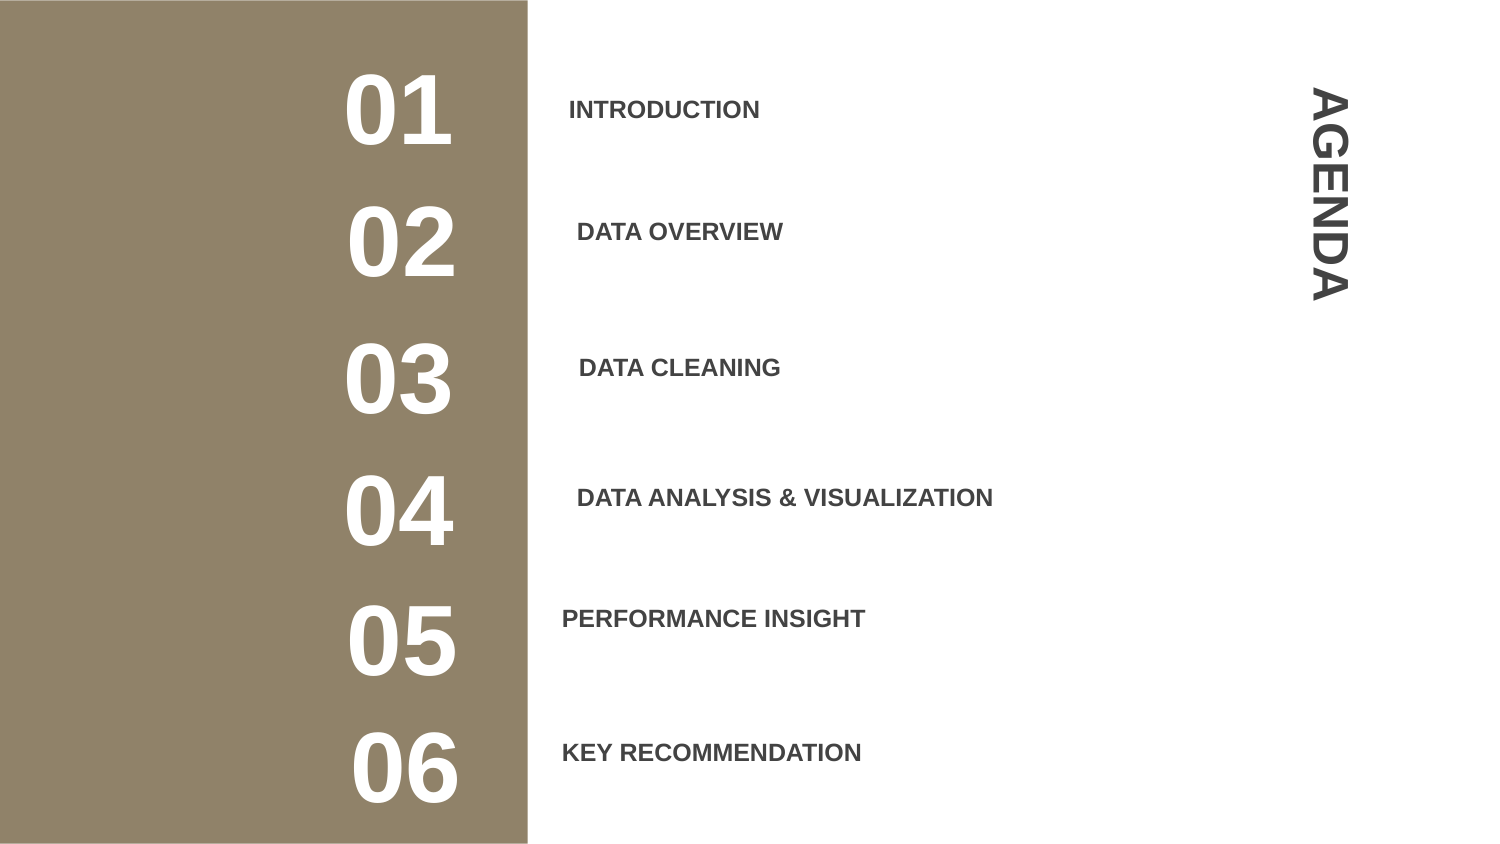

# INTRODUCTION
01

DATA OVERVIEW
02
AGENDA
DATA CLEANING
03
DATA ANALYSIS & VISUALIZATION
04
PERFORMANCE INSIGHT
05
KEY RECOMMENDATION
06